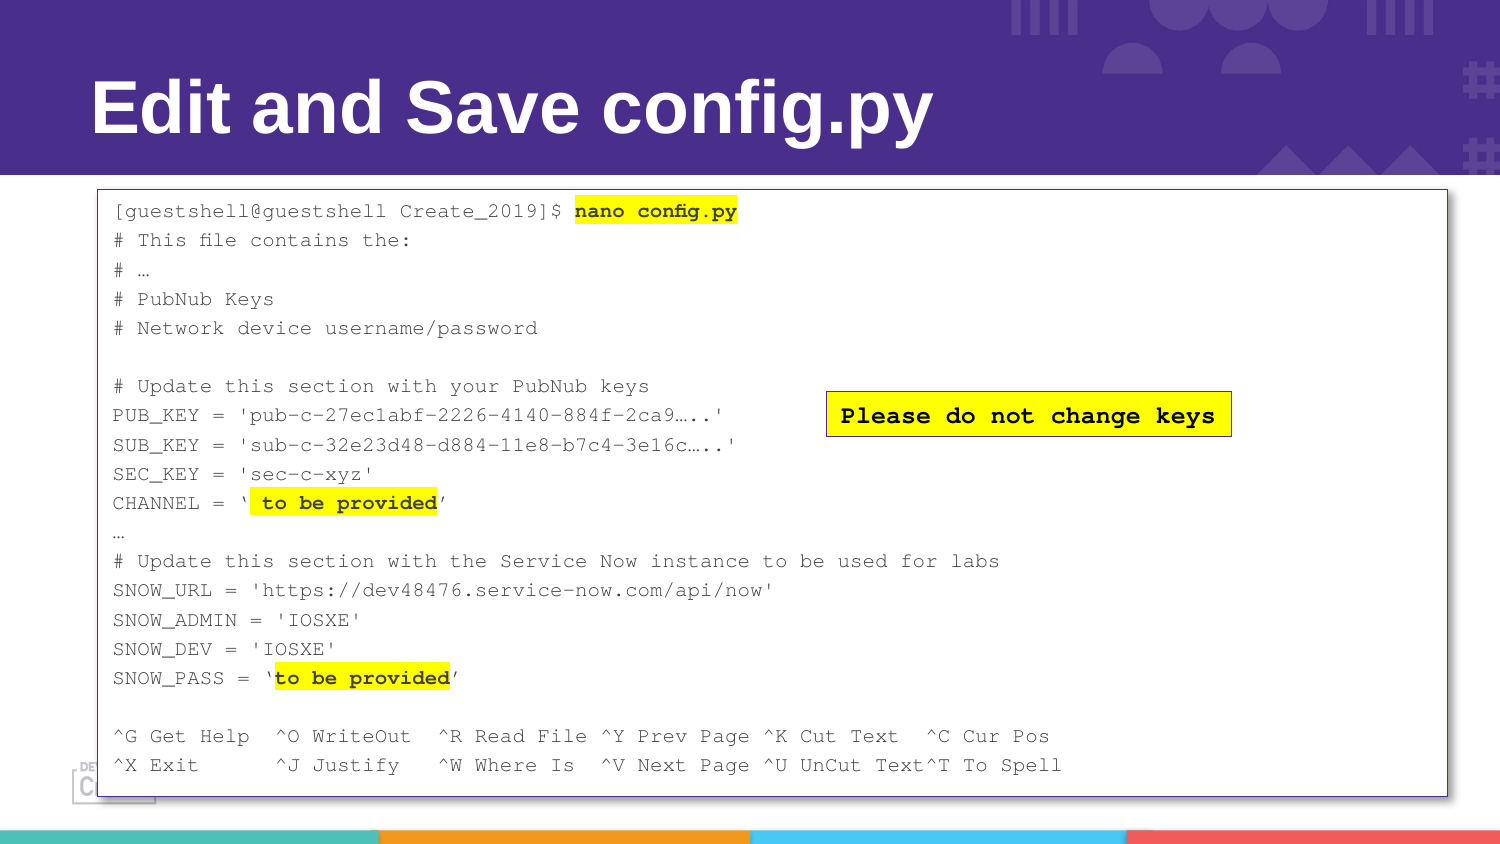

# Edit and Save config.py
[guestshell@guestshell Create_2019]$ nano config.py
# This file contains the:
# …
# PubNub Keys
# Network device username/password

# Update this section with your PubNub keys
PUB_KEY = 'pub-c-27ec1abf-2226-4140-884f-2ca9…..'
SUB_KEY = 'sub-c-32e23d48-d884-11e8-b7c4-3e16c…..'
SEC_KEY = 'sec-c-xyz'
CHANNEL = ‘ to be provided’
…
# Update this section with the Service Now instance to be used for labs
SNOW_URL = 'https://dev48476.service-now.com/api/now'
SNOW_ADMIN = 'IOSXE'
SNOW_DEV = 'IOSXE'
SNOW_PASS = ‘to be provided’

^G Get Help  ^O WriteOut  ^R Read File ^Y Prev Page ^K Cut Text  ^C Cur Pos
^X Exit      ^J Justify   ^W Where Is  ^V Next Page ^U UnCut Text^T To Spell

Please do not change keys